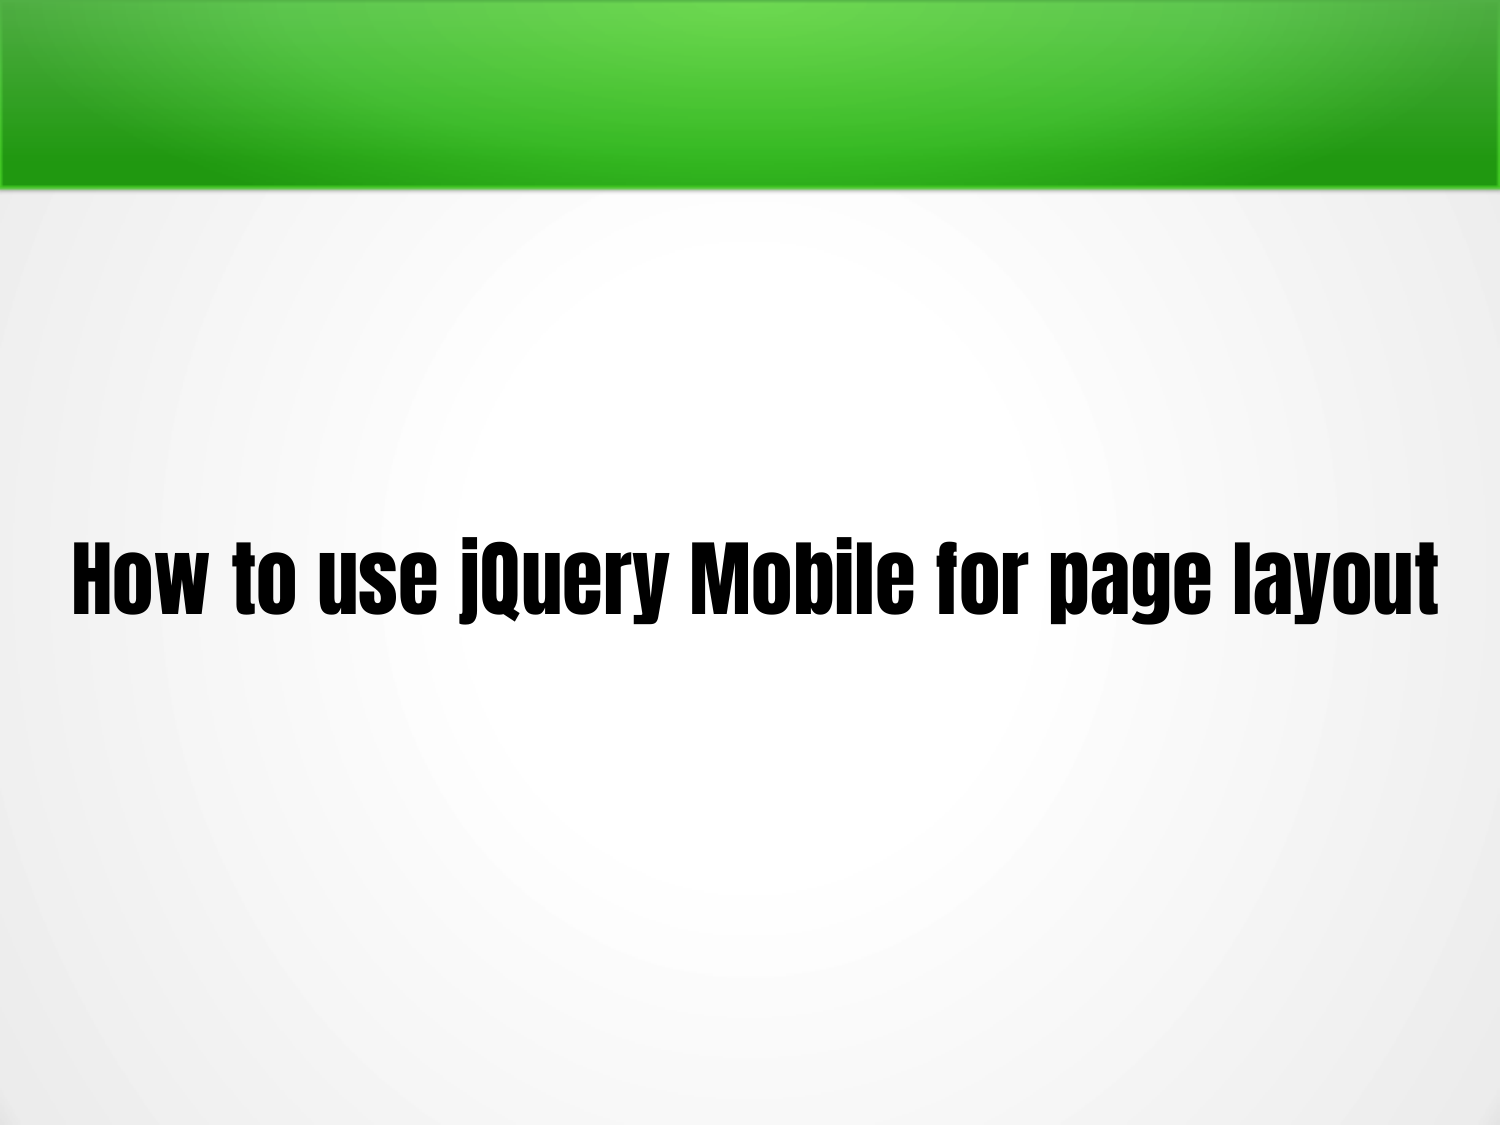

How to use jQuery Mobile for page layout